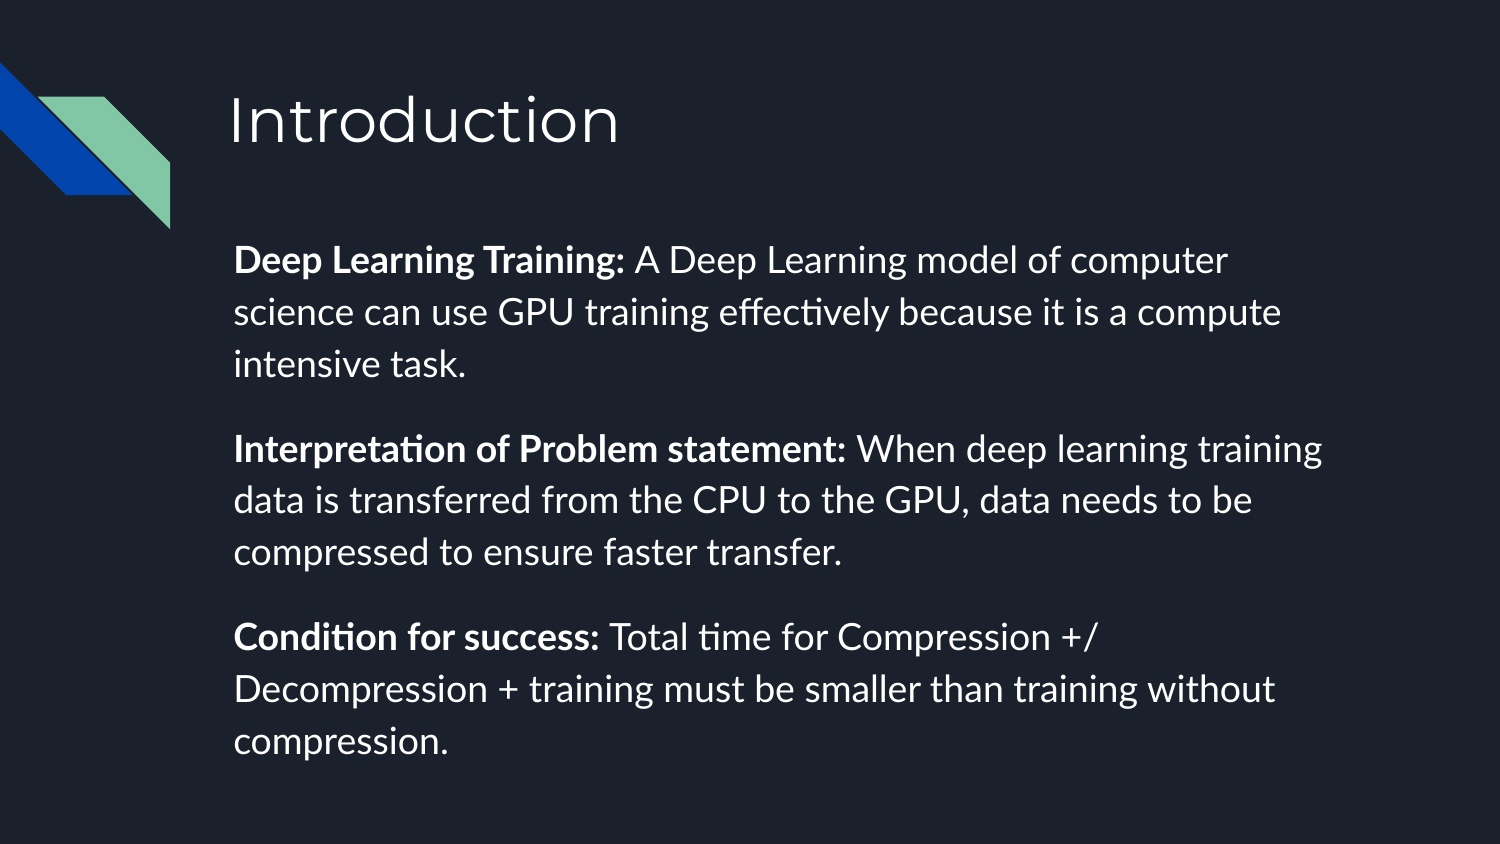

# Introduction
Deep Learning Training: A Deep Learning model of computer science can use GPU training effectively because it is a compute intensive task.
Interpretation of Problem statement: When deep learning training data is transferred from the CPU to the GPU, data needs to be compressed to ensure faster transfer.
Condition for success: Total time for Compression +/ Decompression + training must be smaller than training without compression.